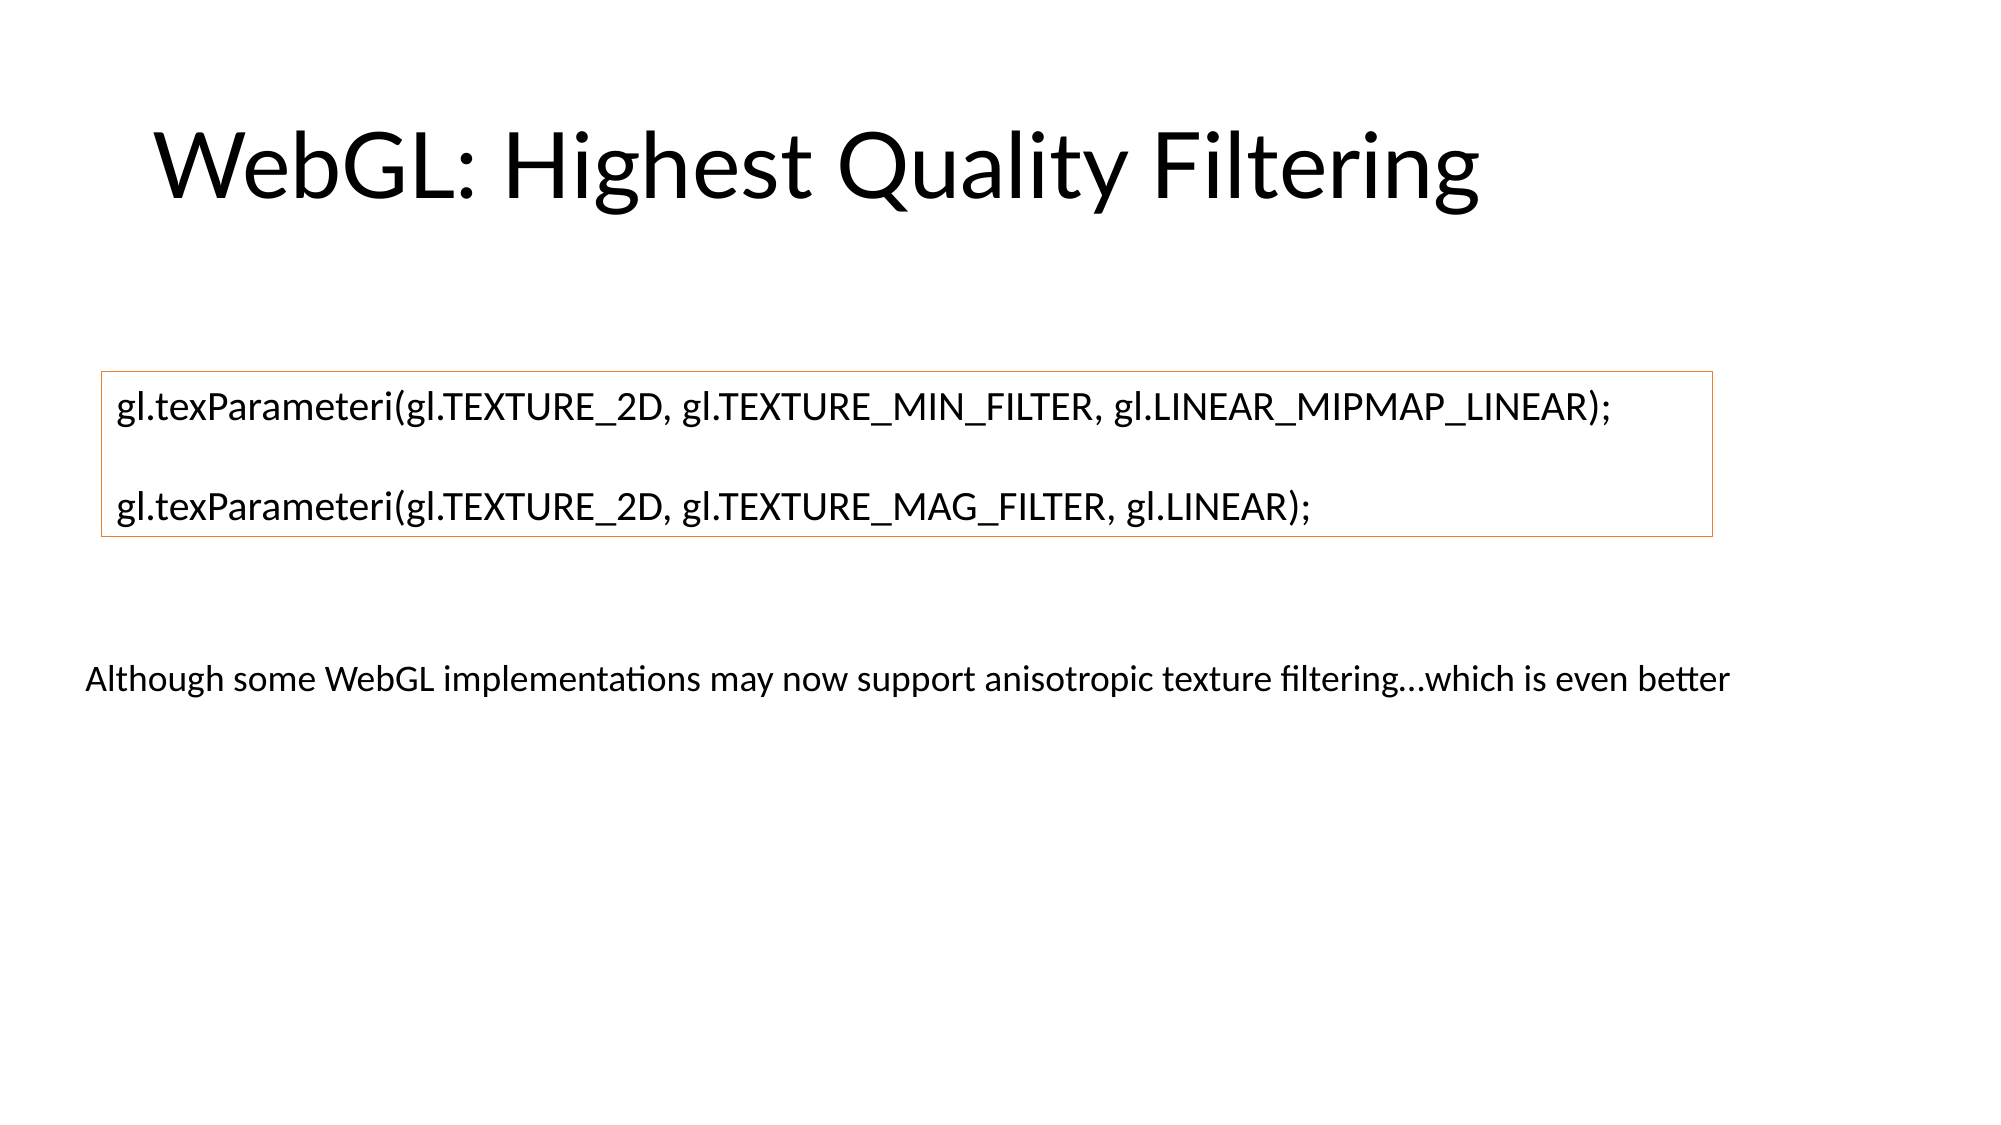

# WebGL: Highest Quality Filtering
gl.texParameteri(gl.TEXTURE_2D, gl.TEXTURE_MIN_FILTER, gl.LINEAR_MIPMAP_LINEAR);
gl.texParameteri(gl.TEXTURE_2D, gl.TEXTURE_MAG_FILTER, gl.LINEAR);
Although some WebGL implementations may now support anisotropic texture filtering…which is even better